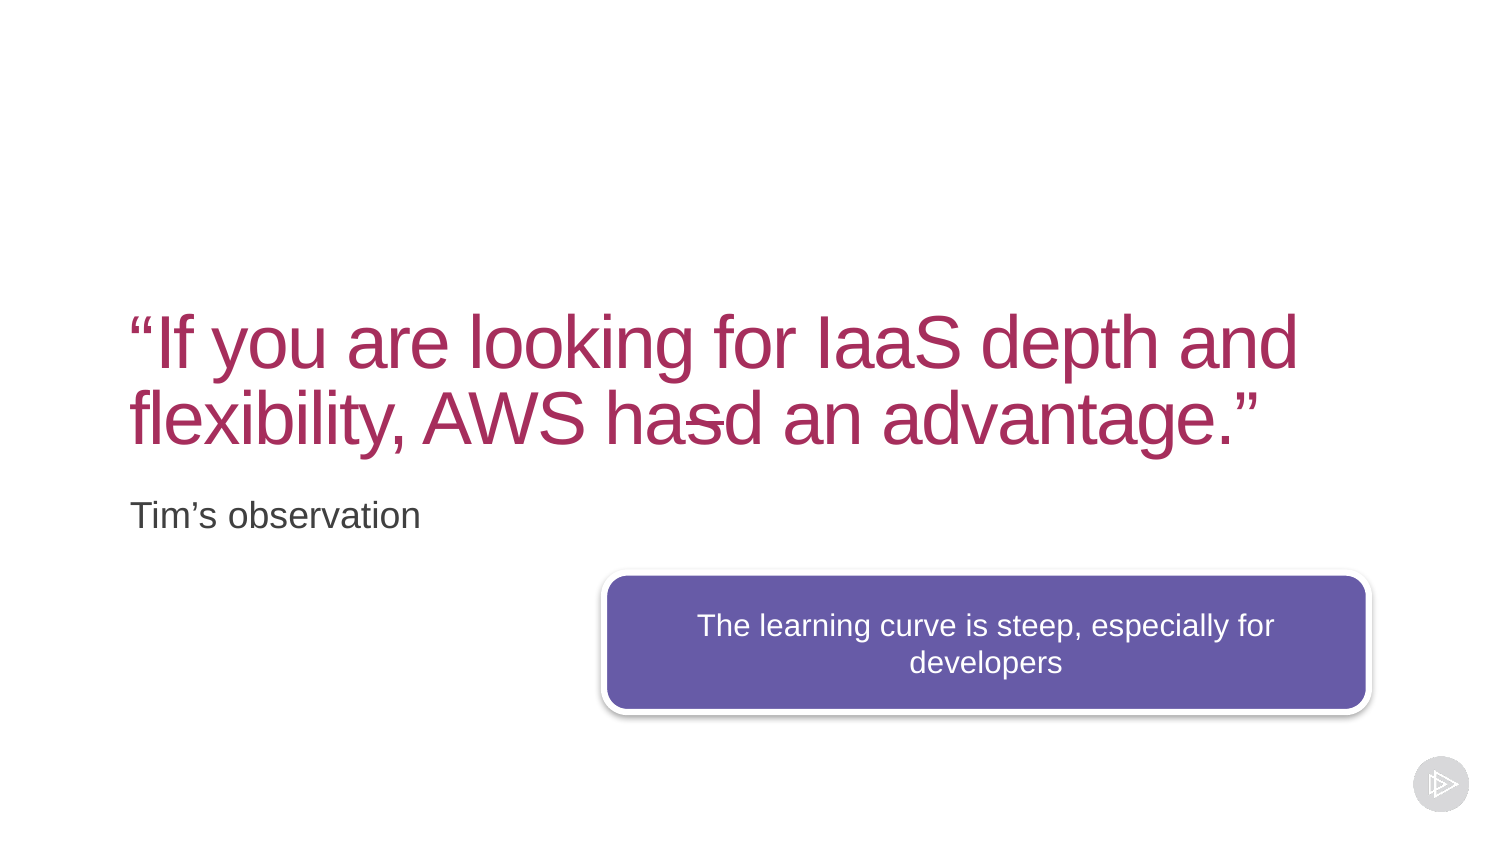

# “If you are looking for IaaS depth and flexibility, AWS hasd an advantage.”
Tim’s observation
The learning curve is steep, especially for developers